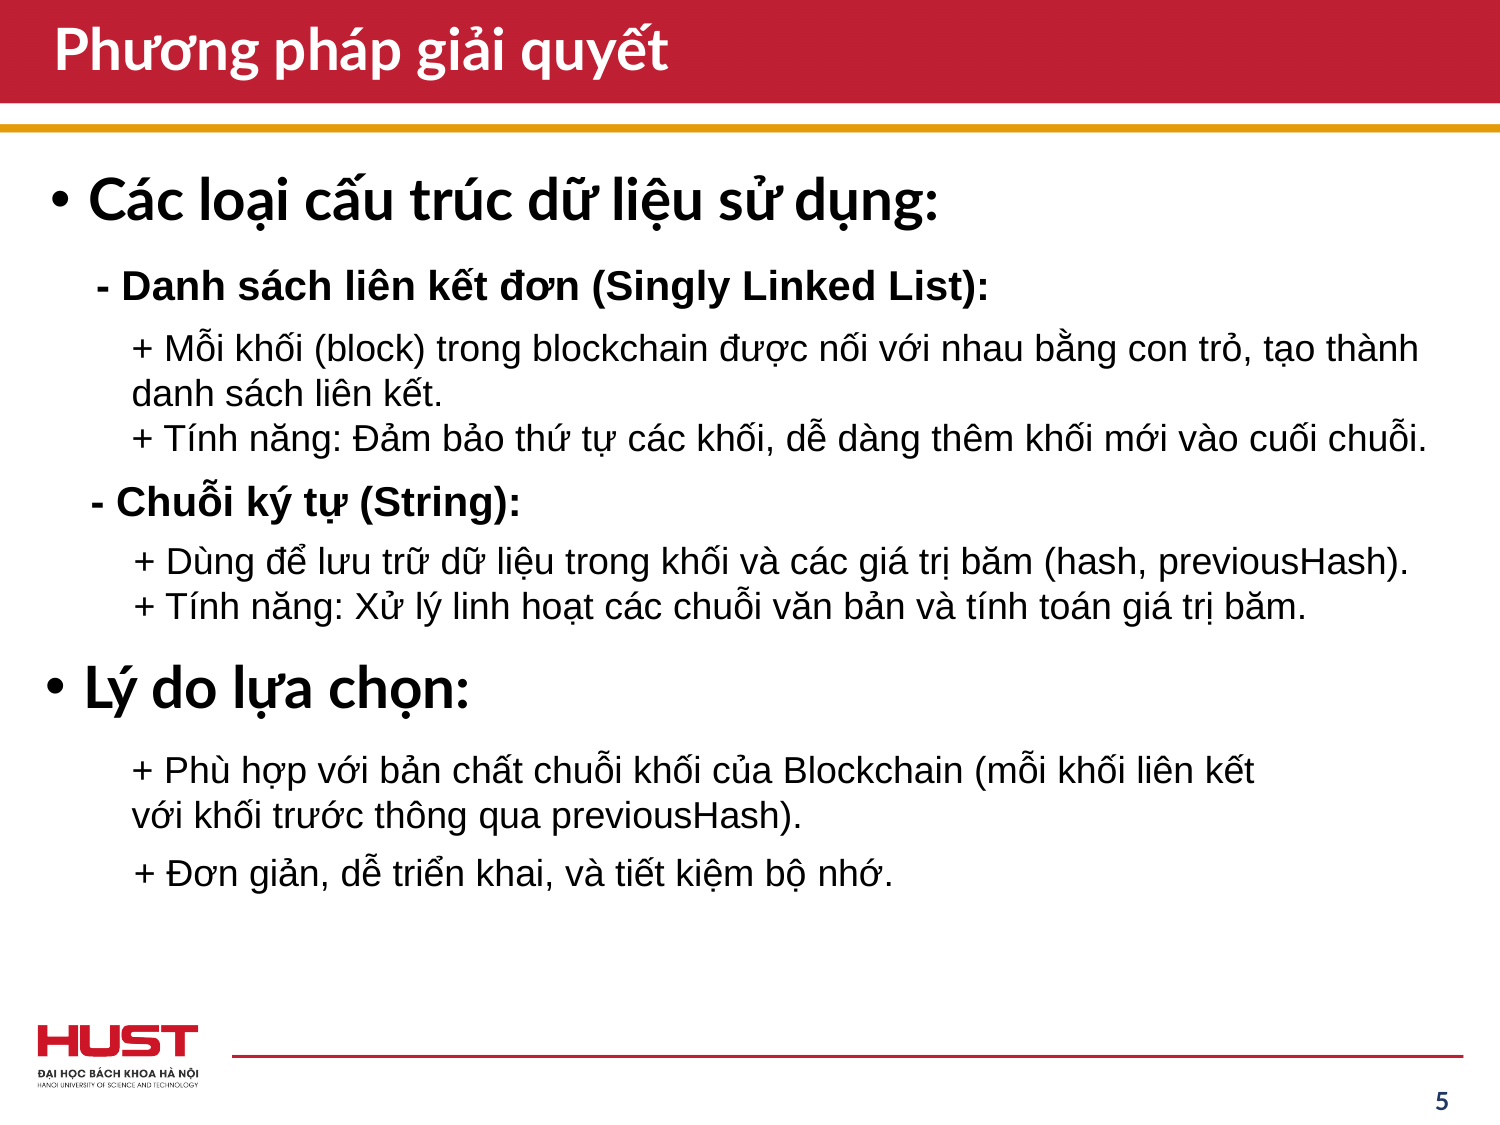

# Phương pháp giải quyết
Các loại cấu trúc dữ liệu sử dụng:

- Danh sách liên kết đơn (Singly Linked List):

+ Mỗi khối (block) trong blockchain được nối với nhau bằng con trỏ, tạo thành danh sách liên kết.
+ Tính năng: Đảm bảo thứ tự các khối, dễ dàng thêm khối mới vào cuối chuỗi.
- Chuỗi ký tự (String):
+ Dùng để lưu trữ dữ liệu trong khối và các giá trị băm (hash, previousHash).
+ Tính năng: Xử lý linh hoạt các chuỗi văn bản và tính toán giá trị băm.
Lý do lựa chọn:

+ Phù hợp với bản chất chuỗi khối của Blockchain (mỗi khối liên kết với khối trước thông qua previousHash).
+ Đơn giản, dễ triển khai, và tiết kiệm bộ nhớ.

5